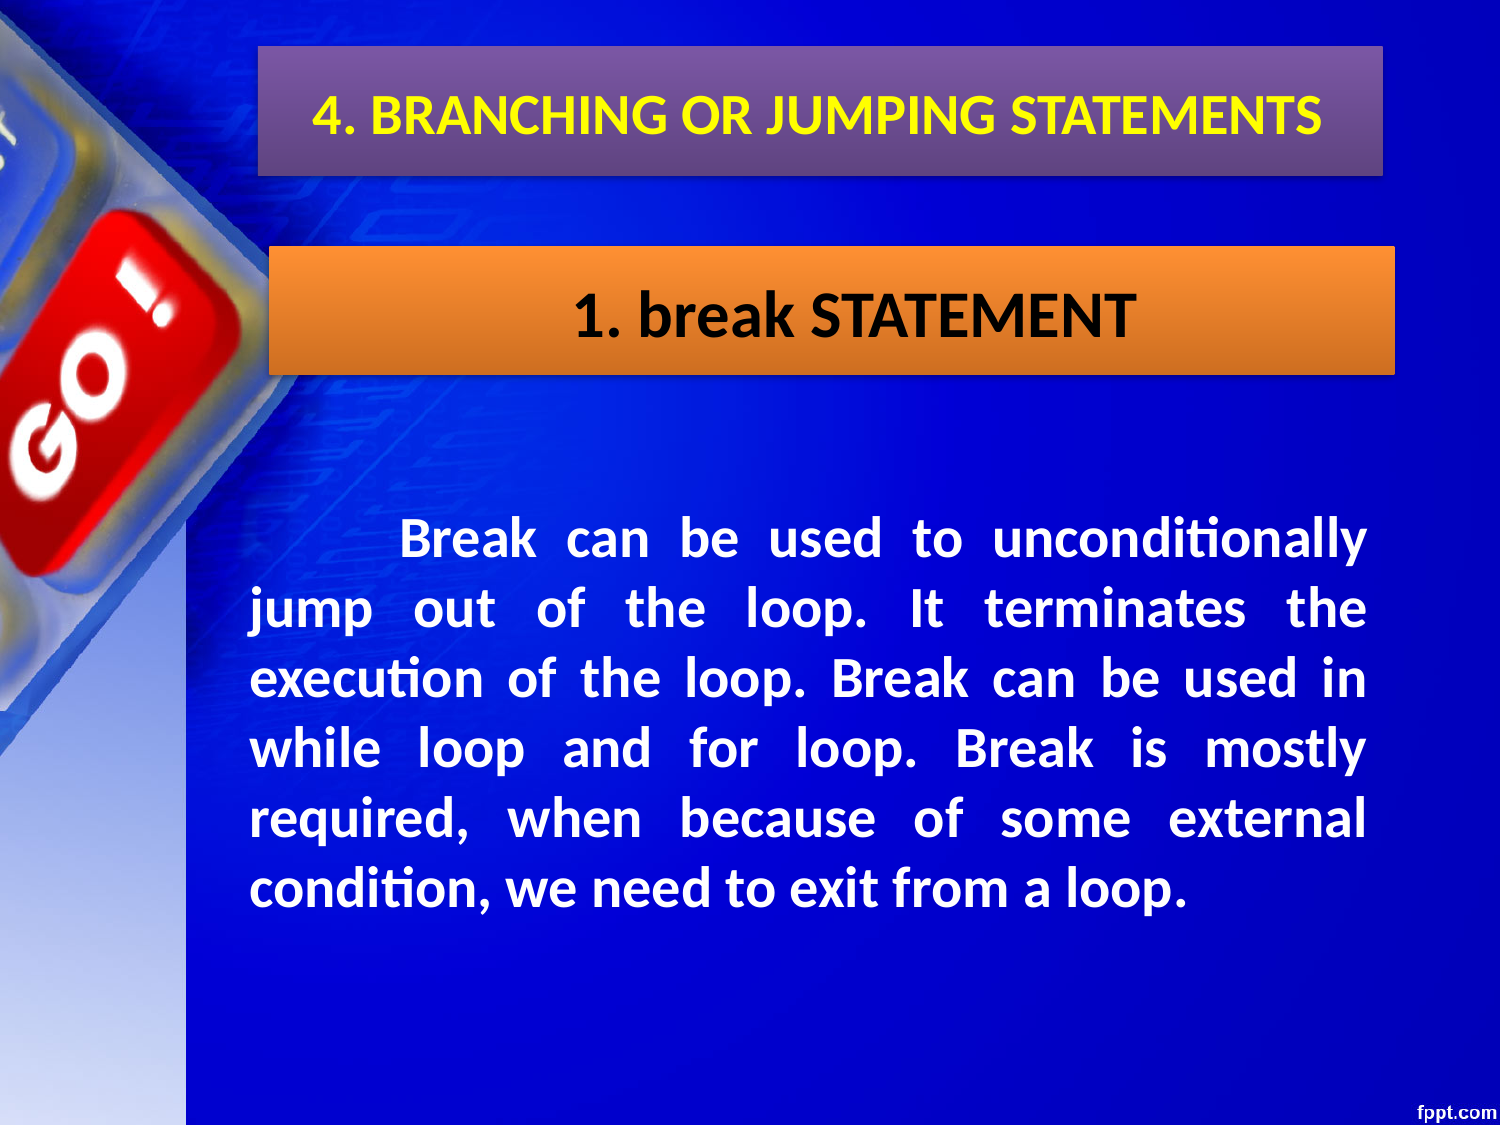

4. BRANCHING OR JUMPING STATEMENTS
   1. break STATEMENT
	Break can be used to unconditionally jump out of the loop. It terminates the execution of the loop. Break can be used in while loop and for loop. Break is mostly required, when because of some external condition, we need to exit from a loop.